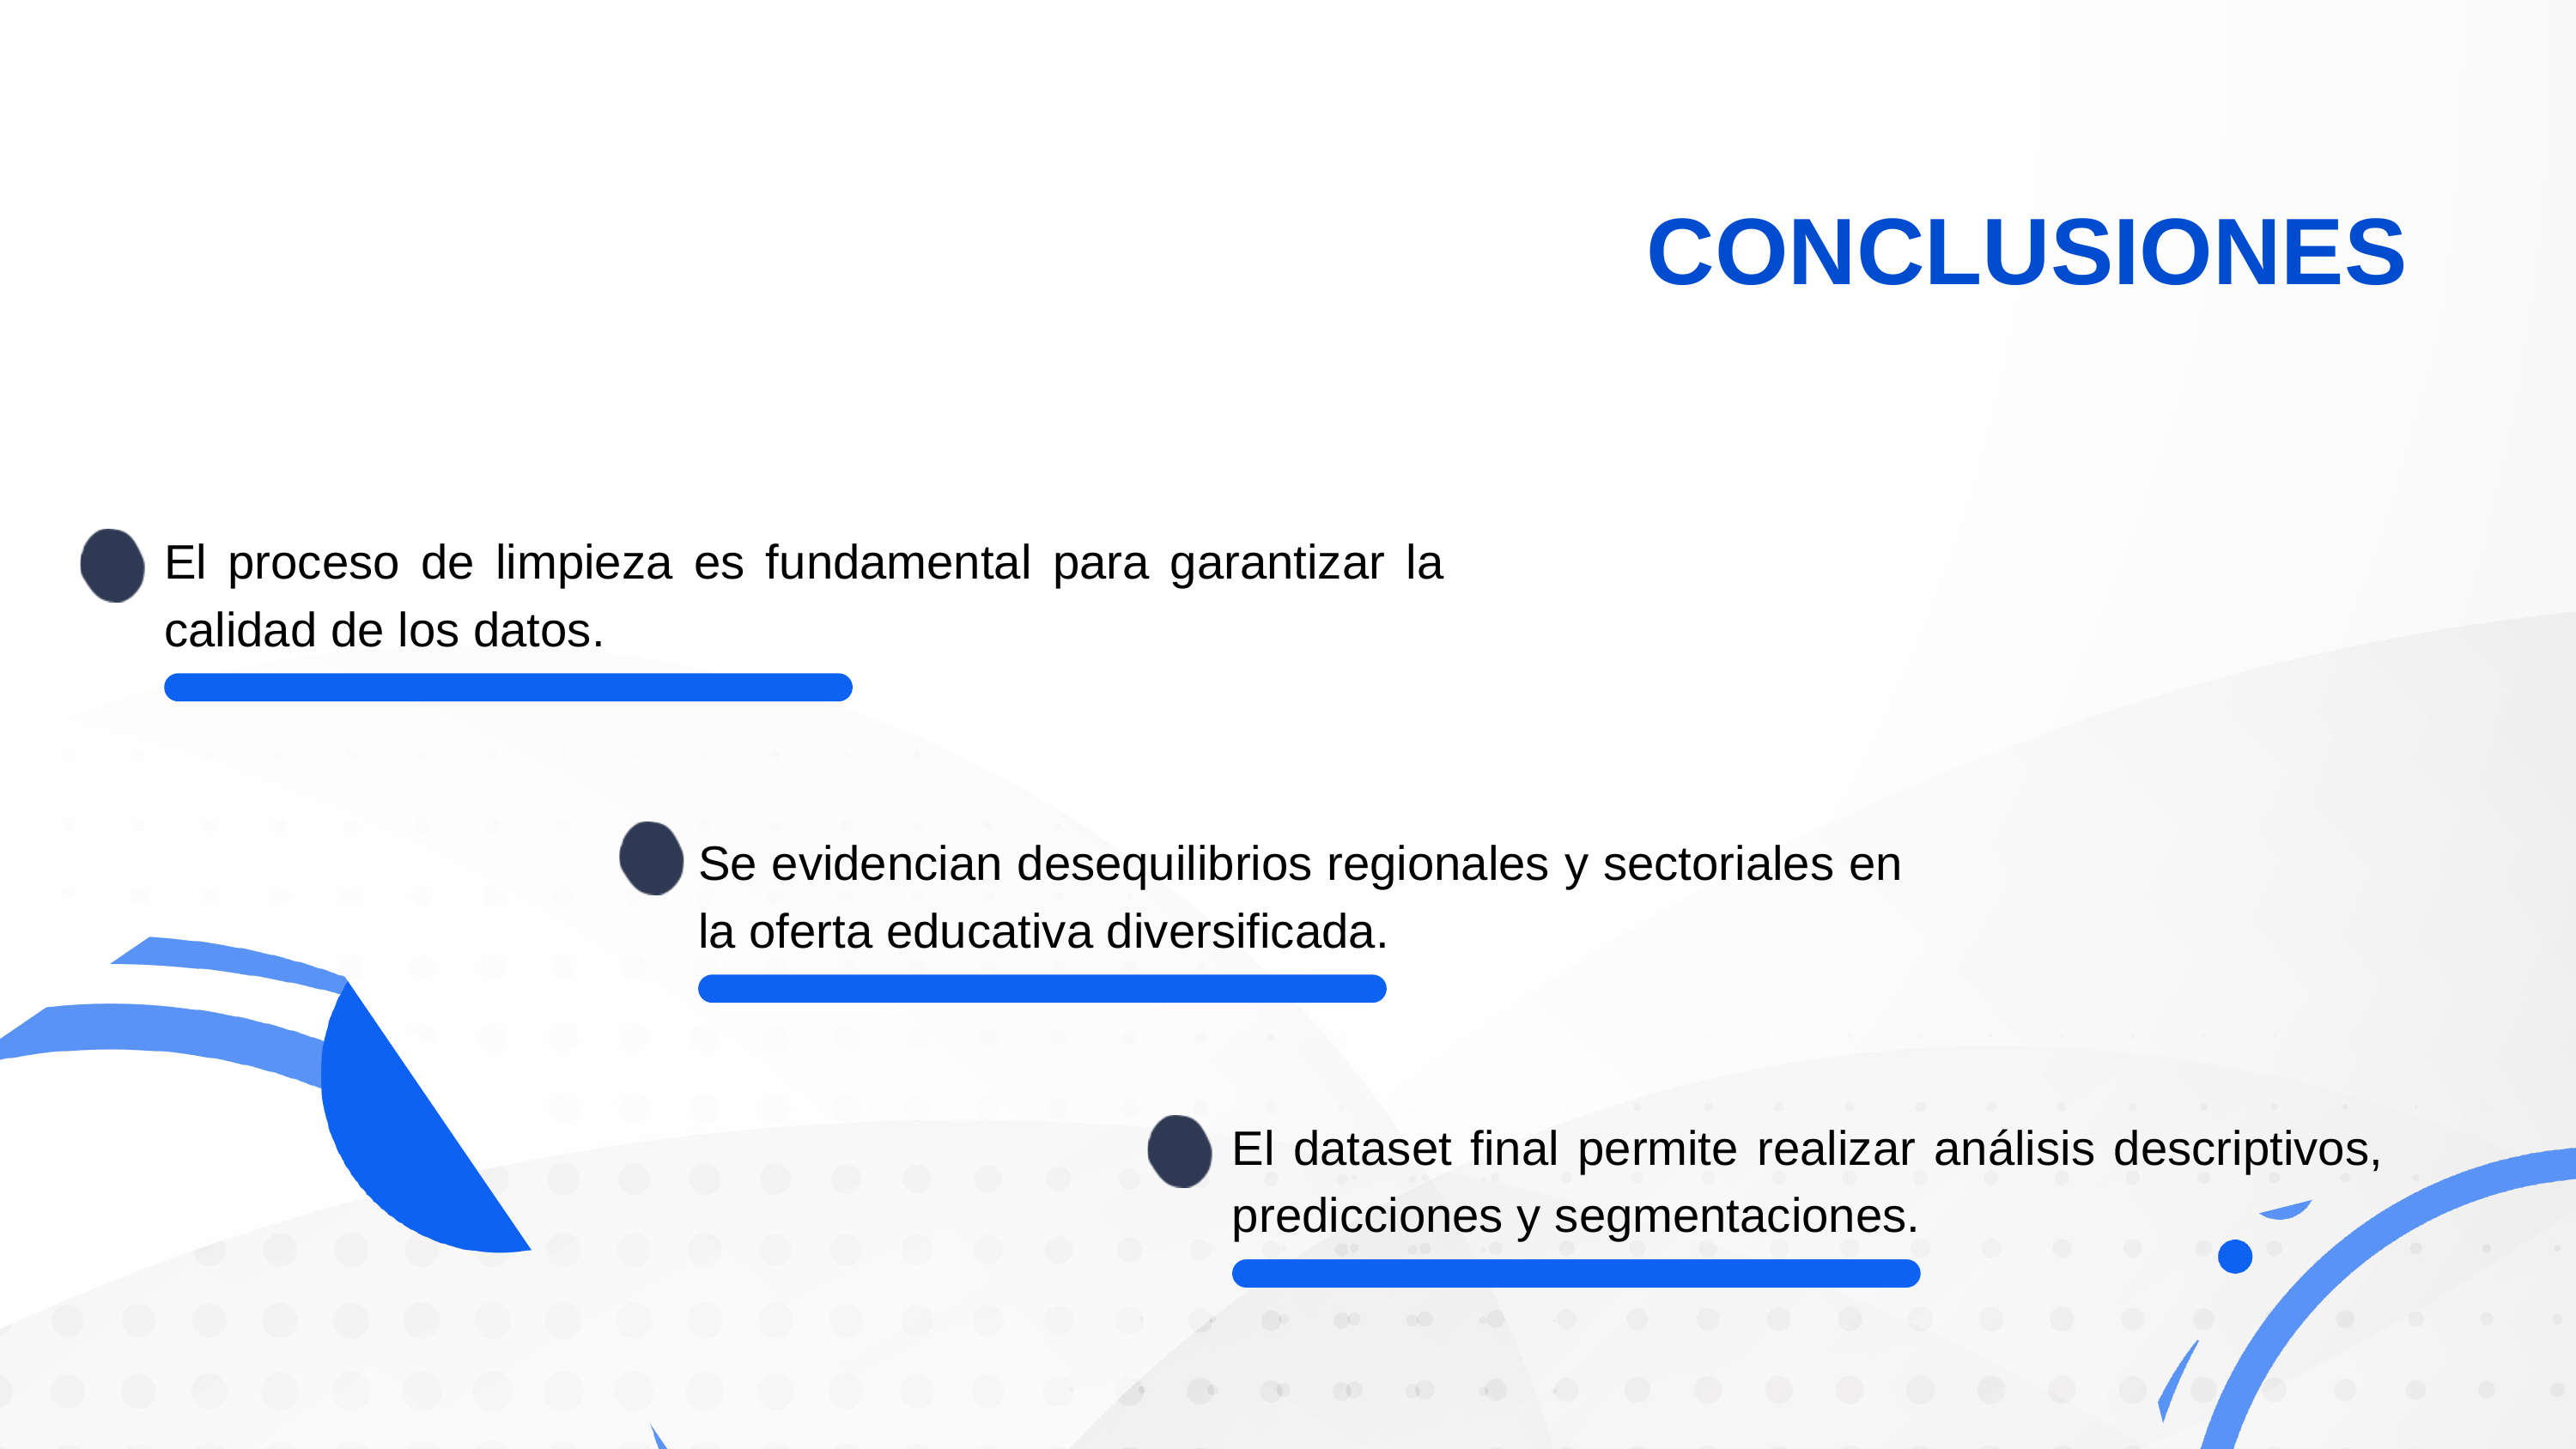

CONCLUSIONES
El proceso de limpieza es fundamental para garantizar la calidad de los datos.

Se evidencian desequilibrios regionales y sectoriales en la oferta educativa diversificada.

El dataset final permite realizar análisis descriptivos, predicciones y segmentaciones.